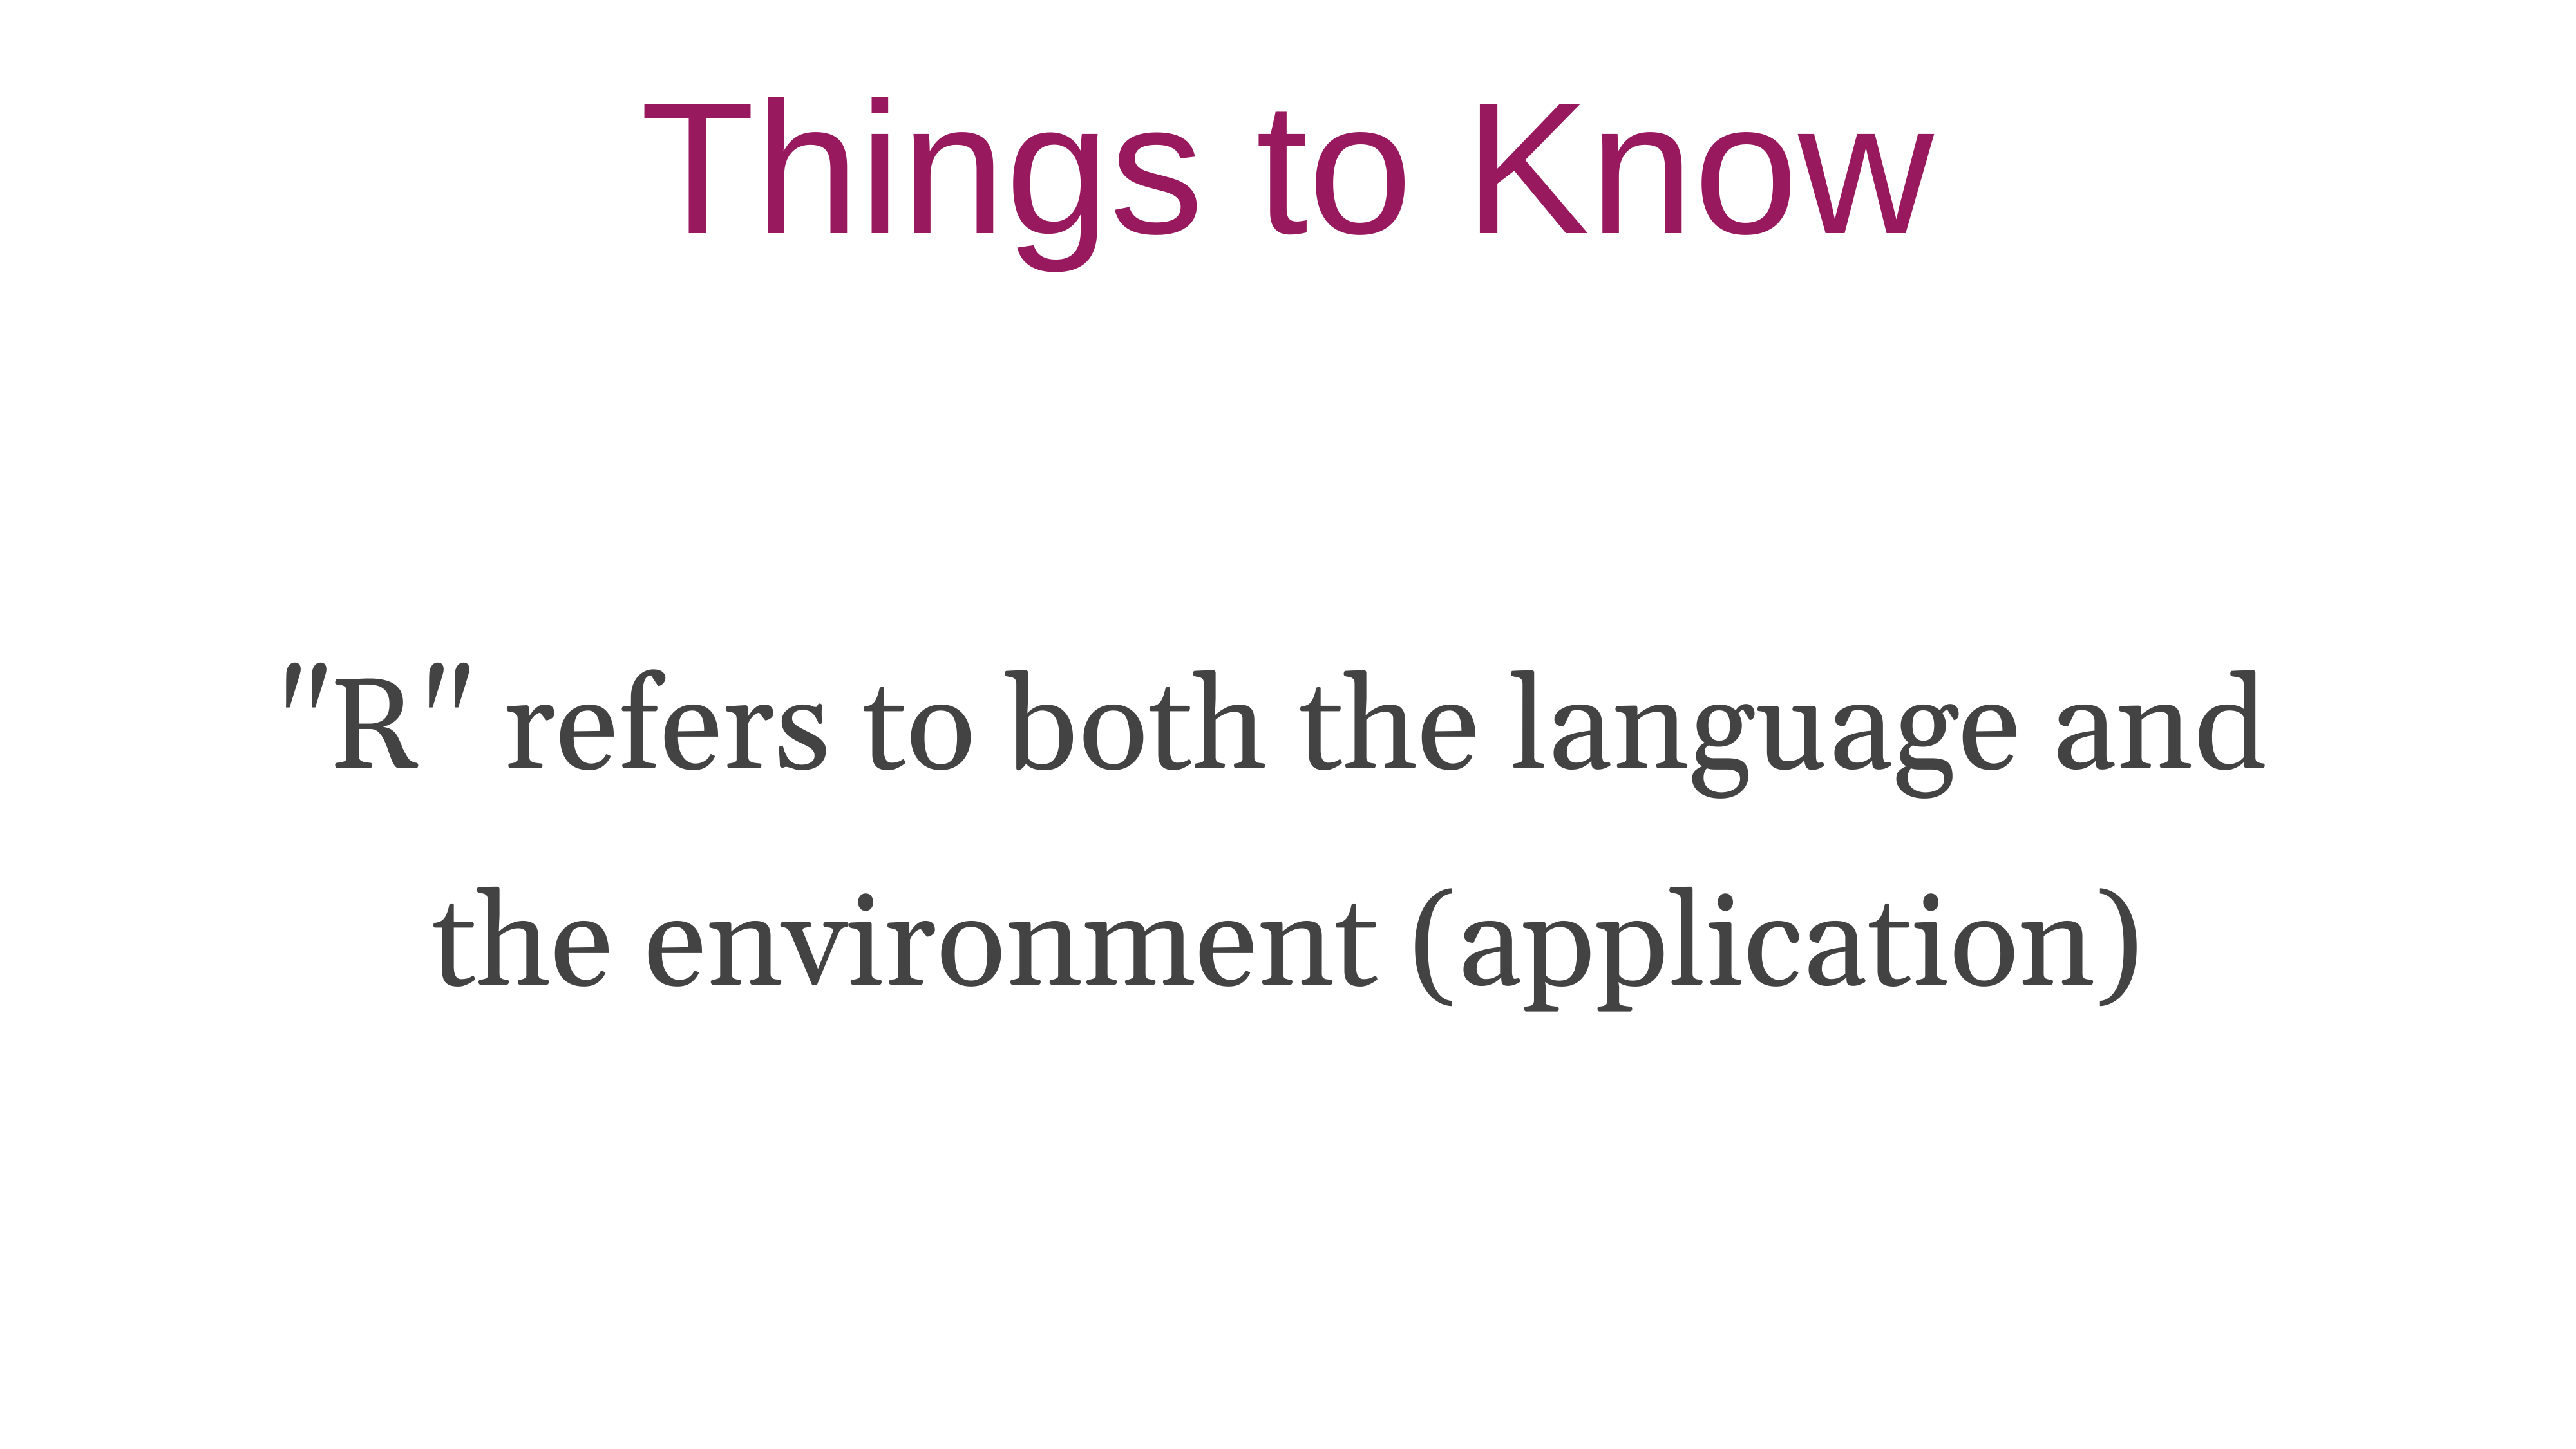

# Things to Know
"R" refers to both the language and
the environment (application)